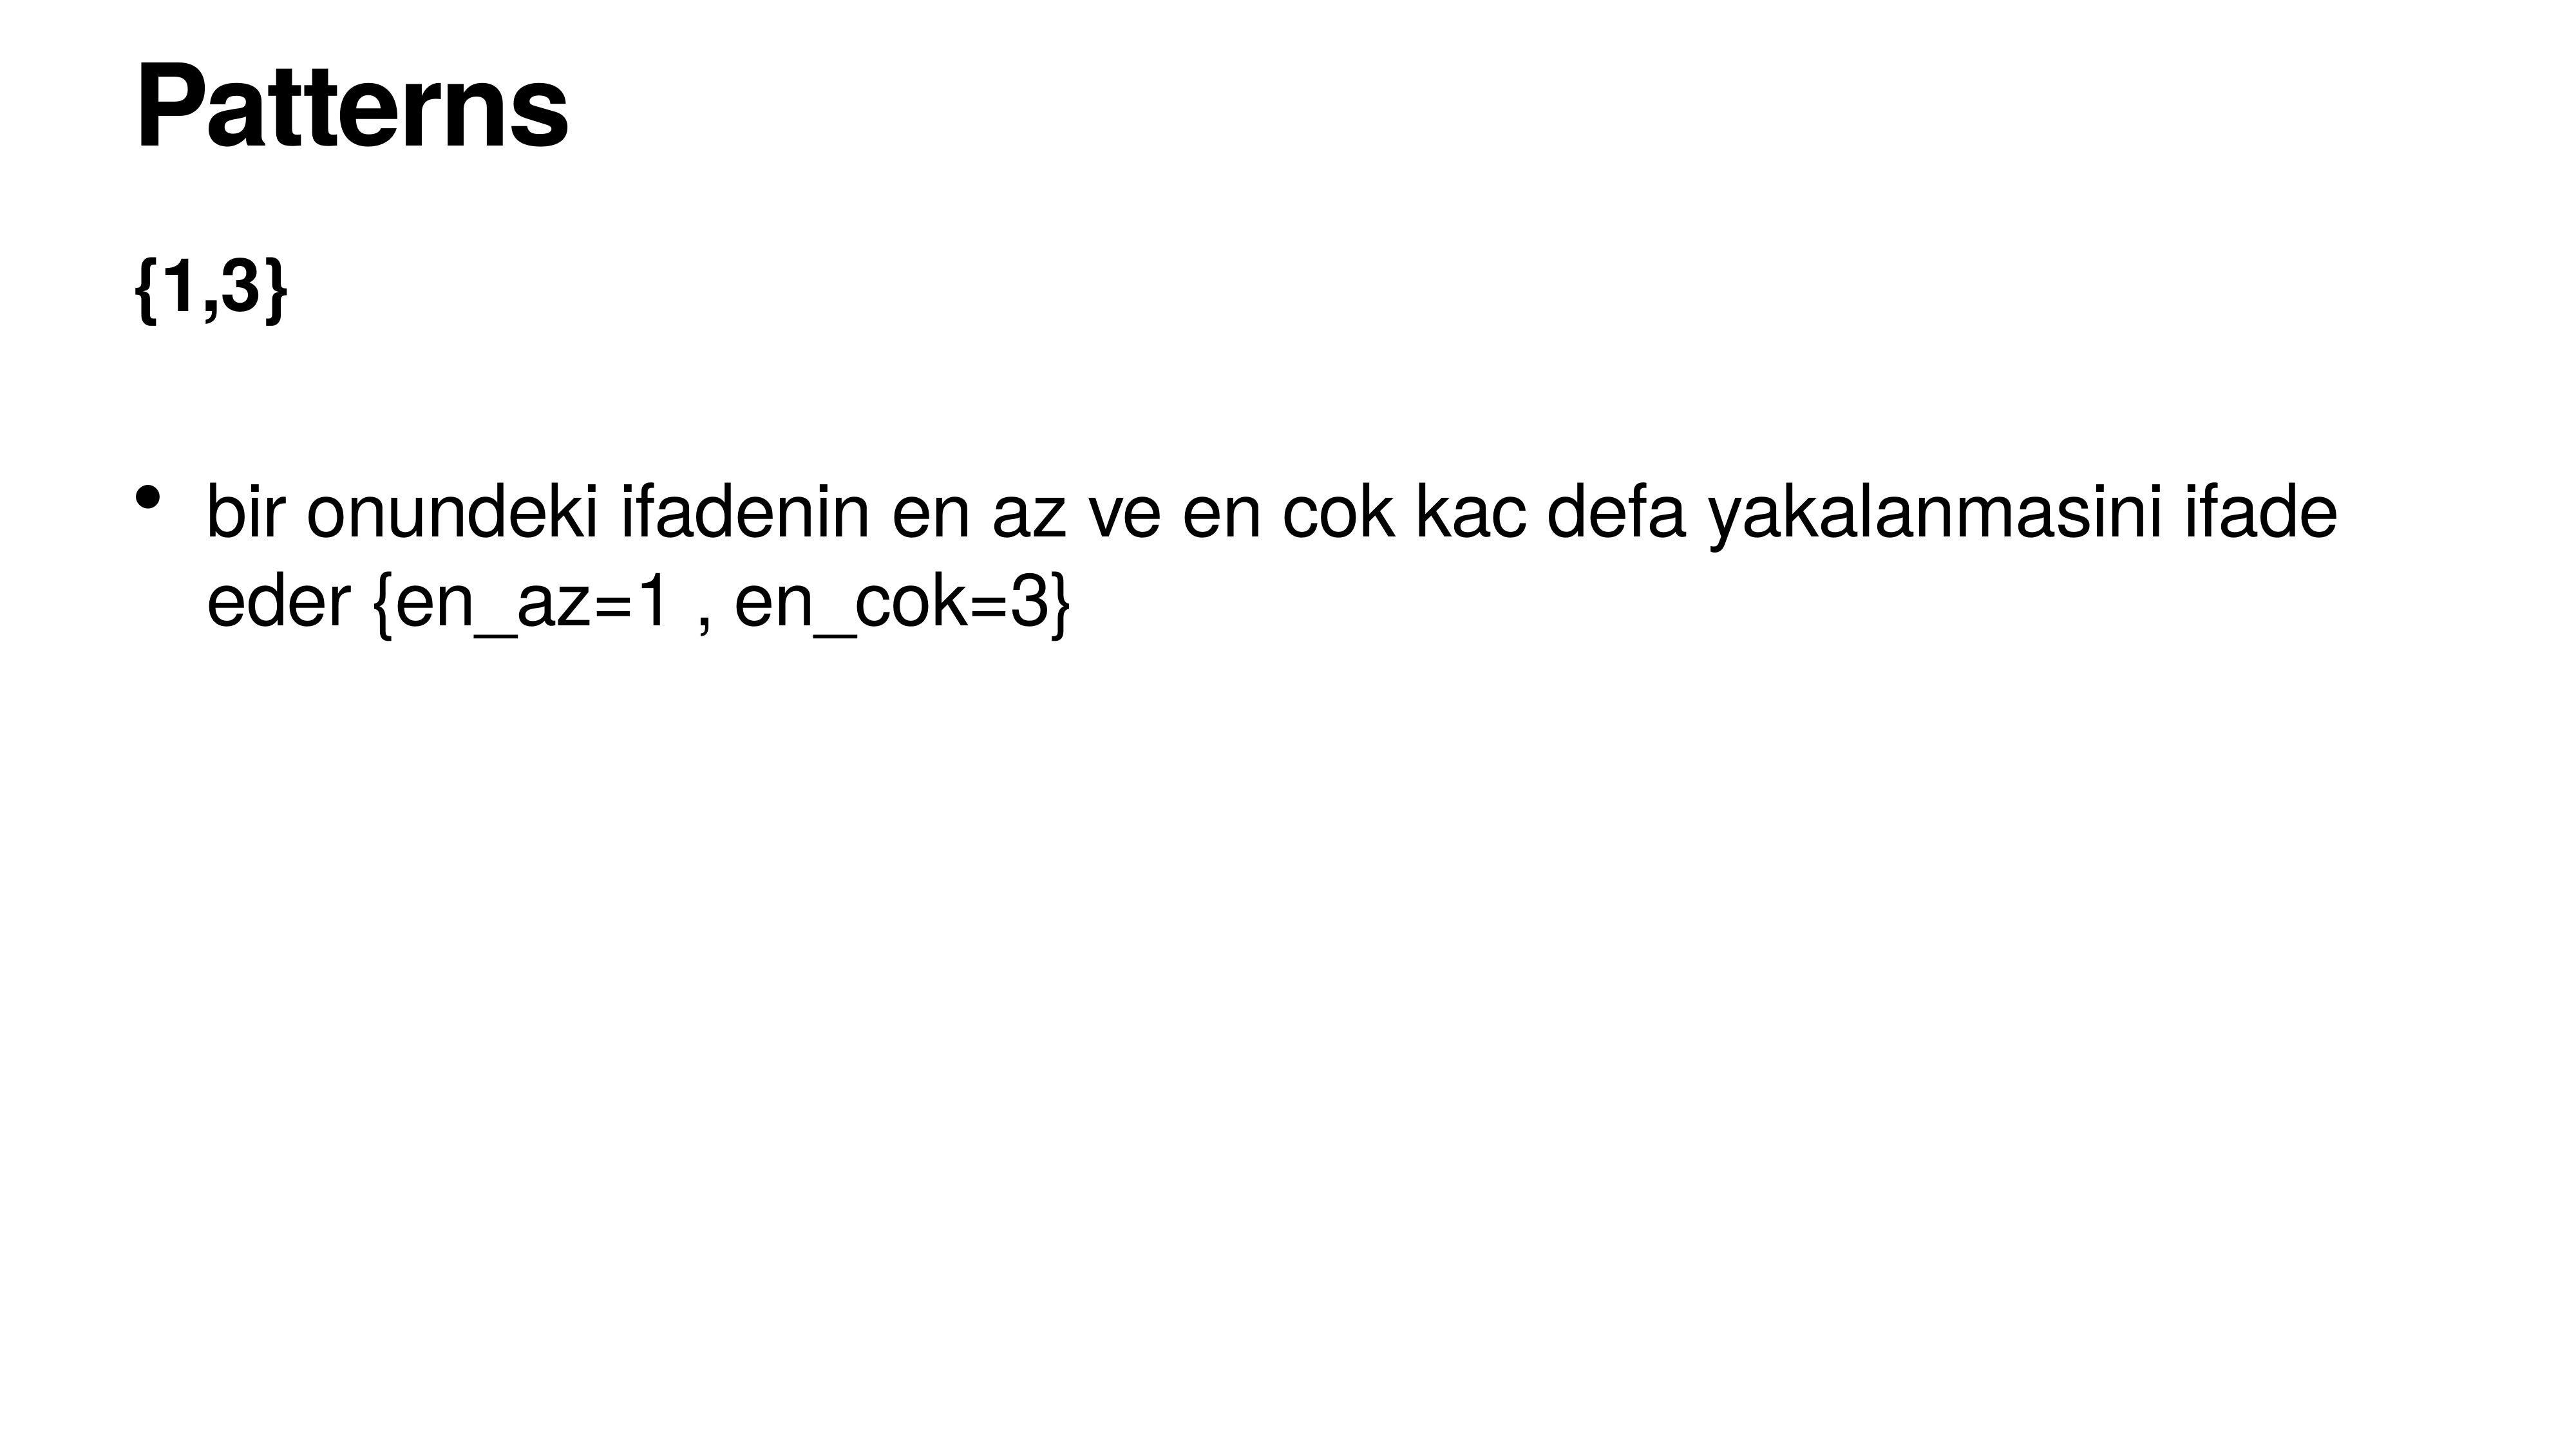

# Patterns
{1,3}

bir onundeki ifadenin en az ve en cok kac defa yakalanmasini ifade eder {en_az=1 , en_cok=3}